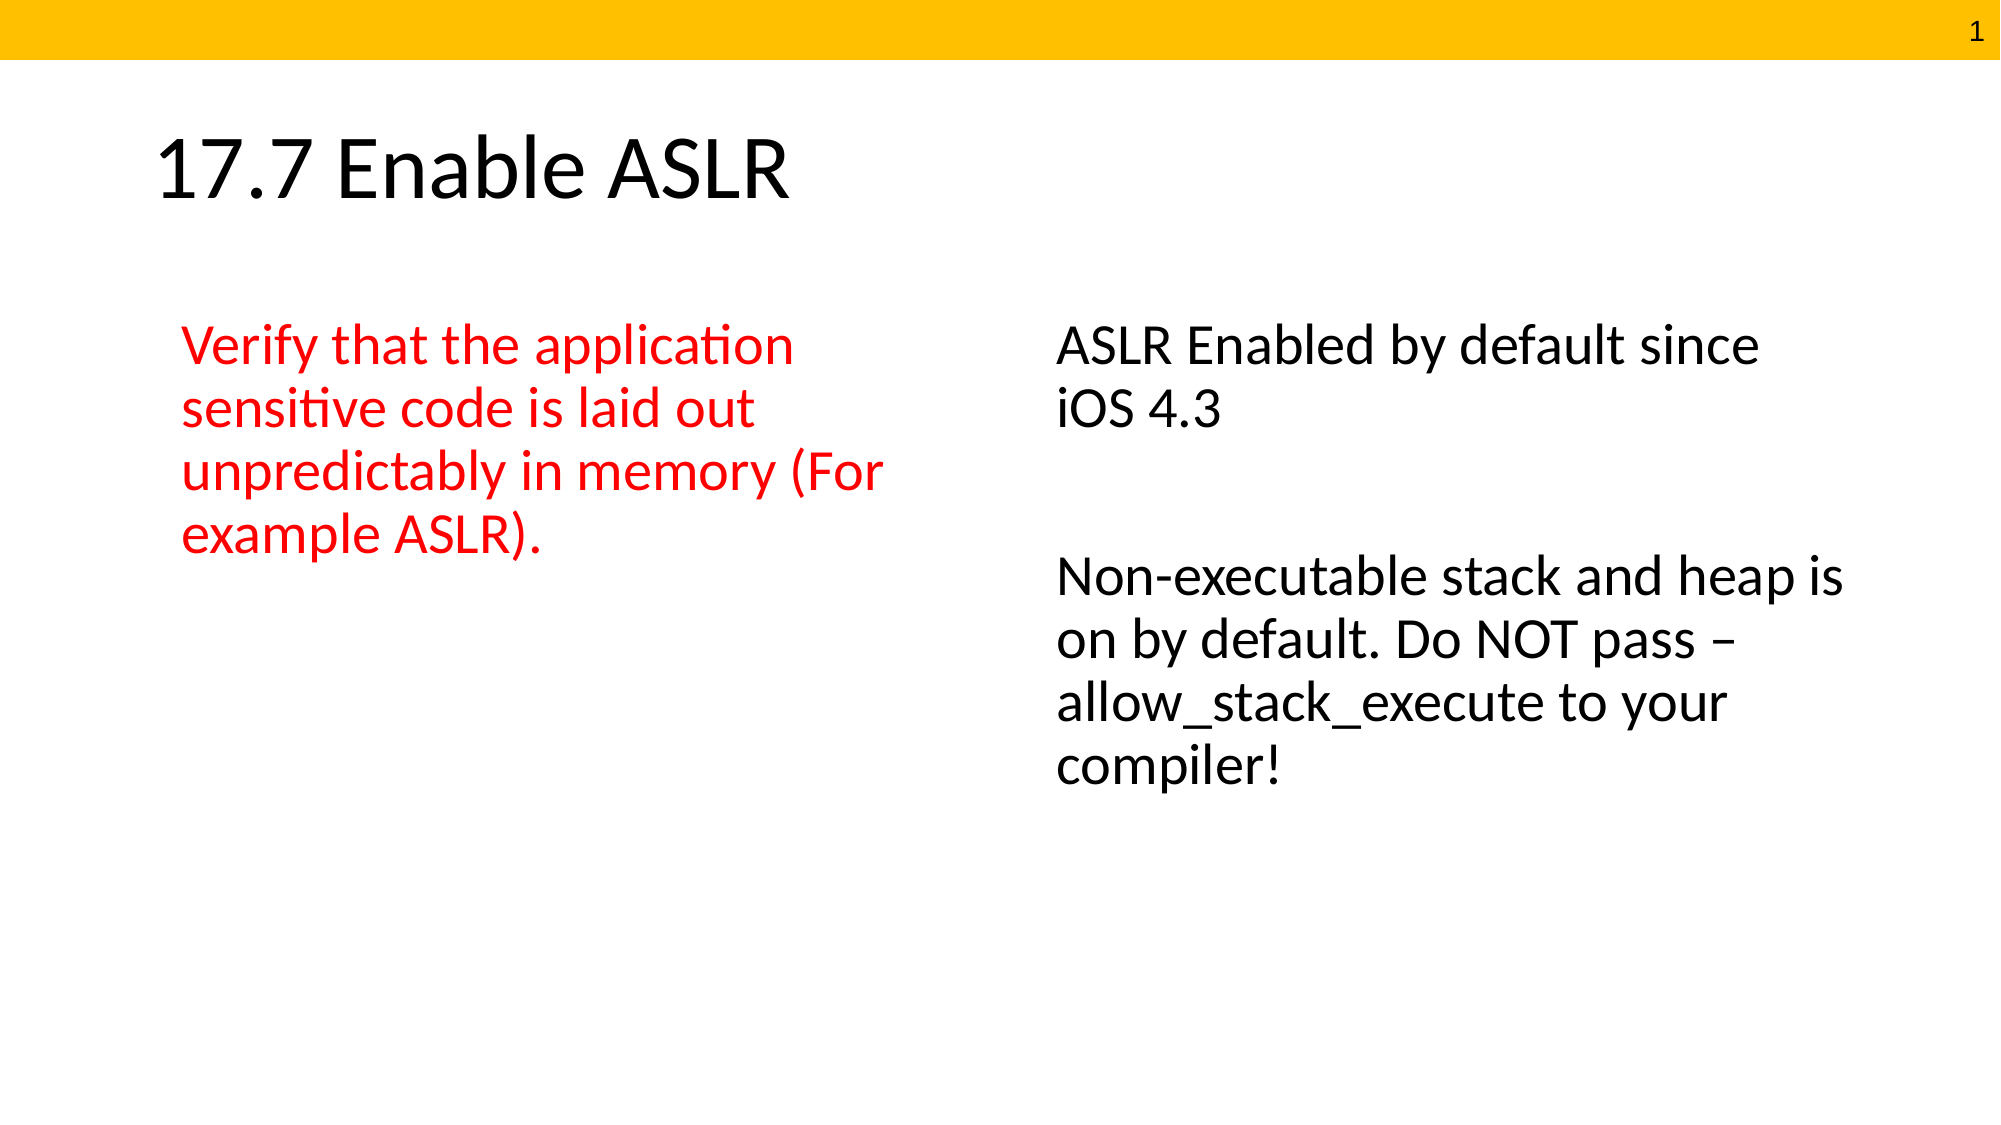

# 17.7 Enable ASLR
Verify that the application sensitive code is laid out unpredictably in memory (For example ASLR).
ASLR Enabled by default since iOS 4.3

Non-executable stack and heap is on by default. Do NOT pass –allow_stack_execute to your compiler!